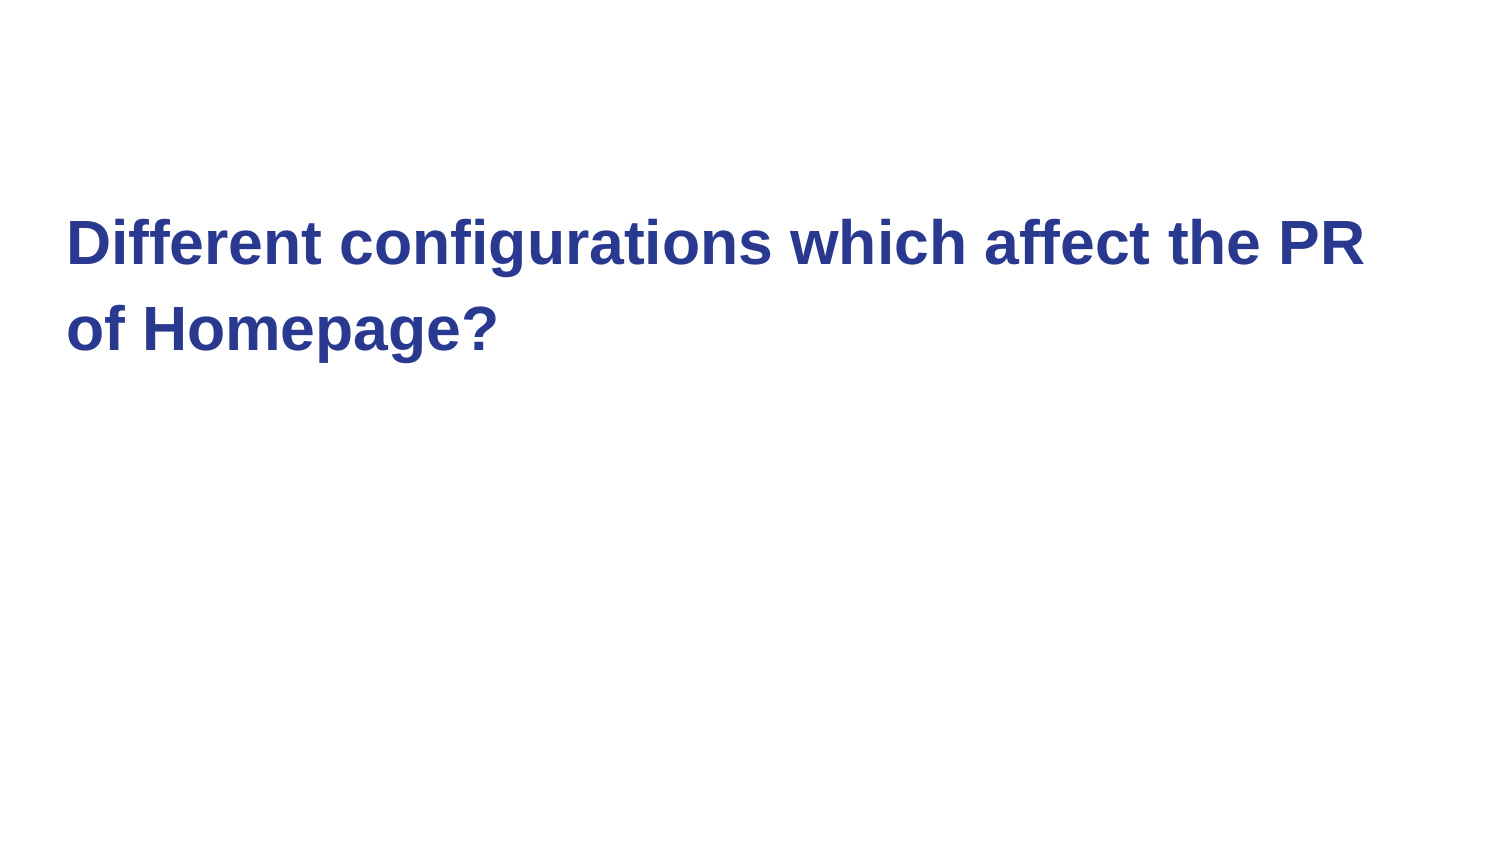

Different configurations which affect the PR of Homepage?